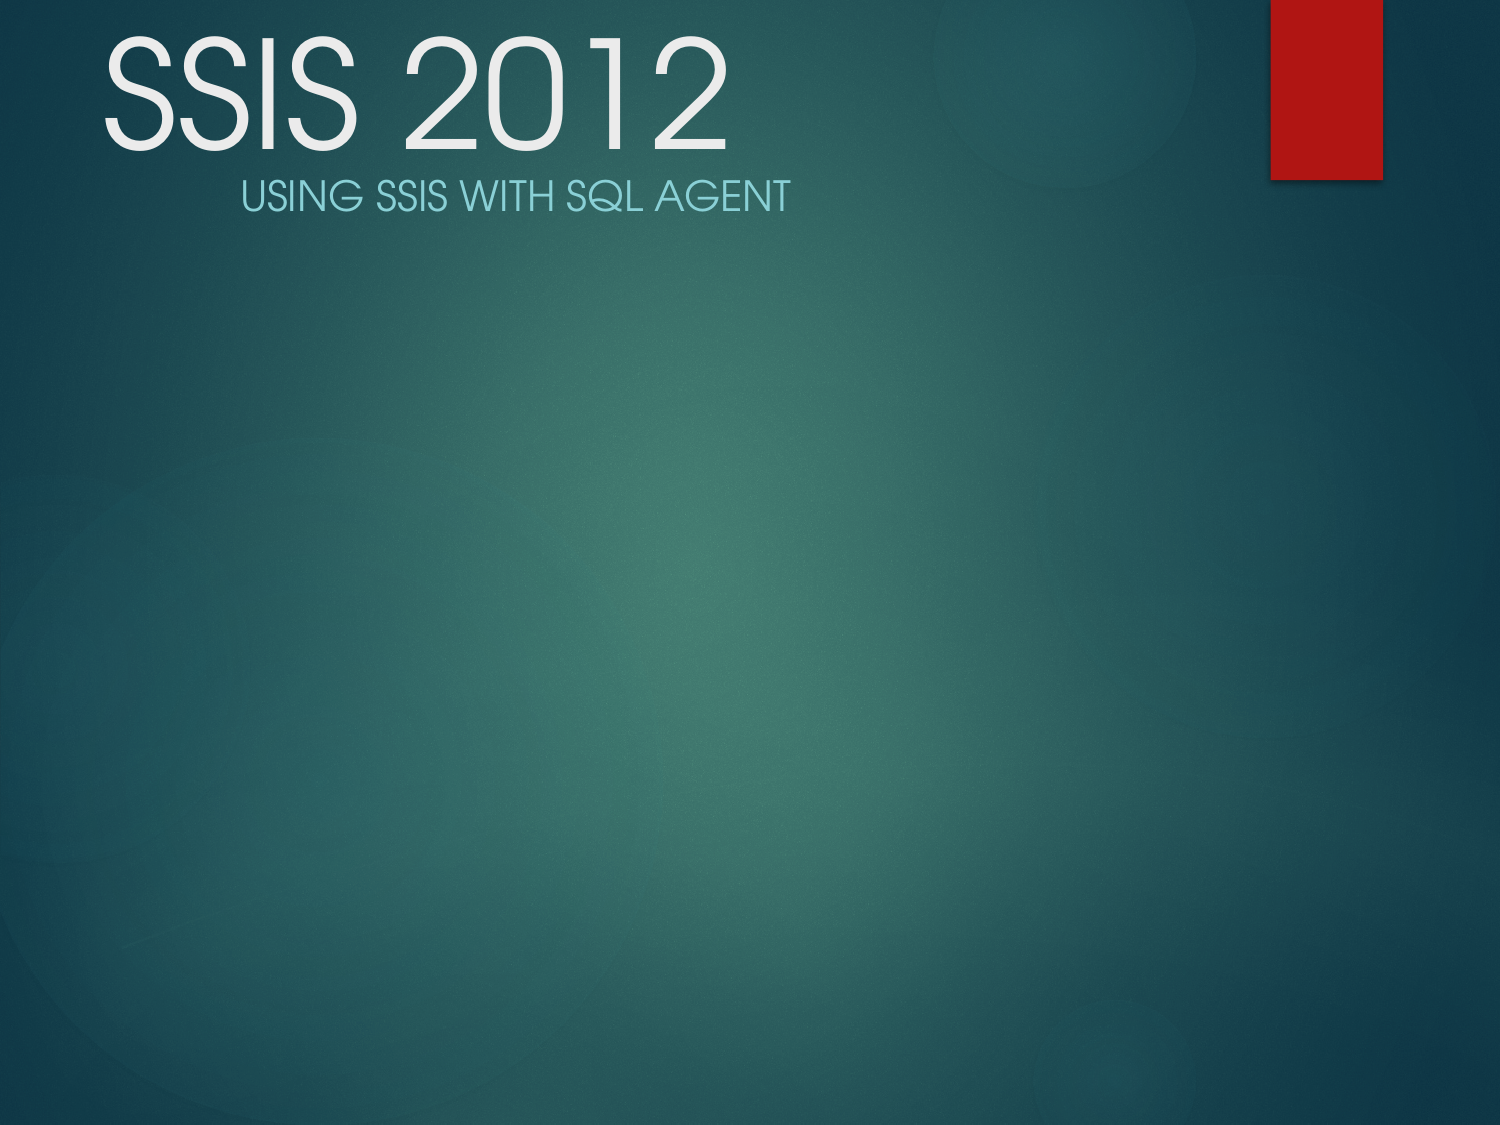

# SSIS 2012
Using SSIS with SQL Agent